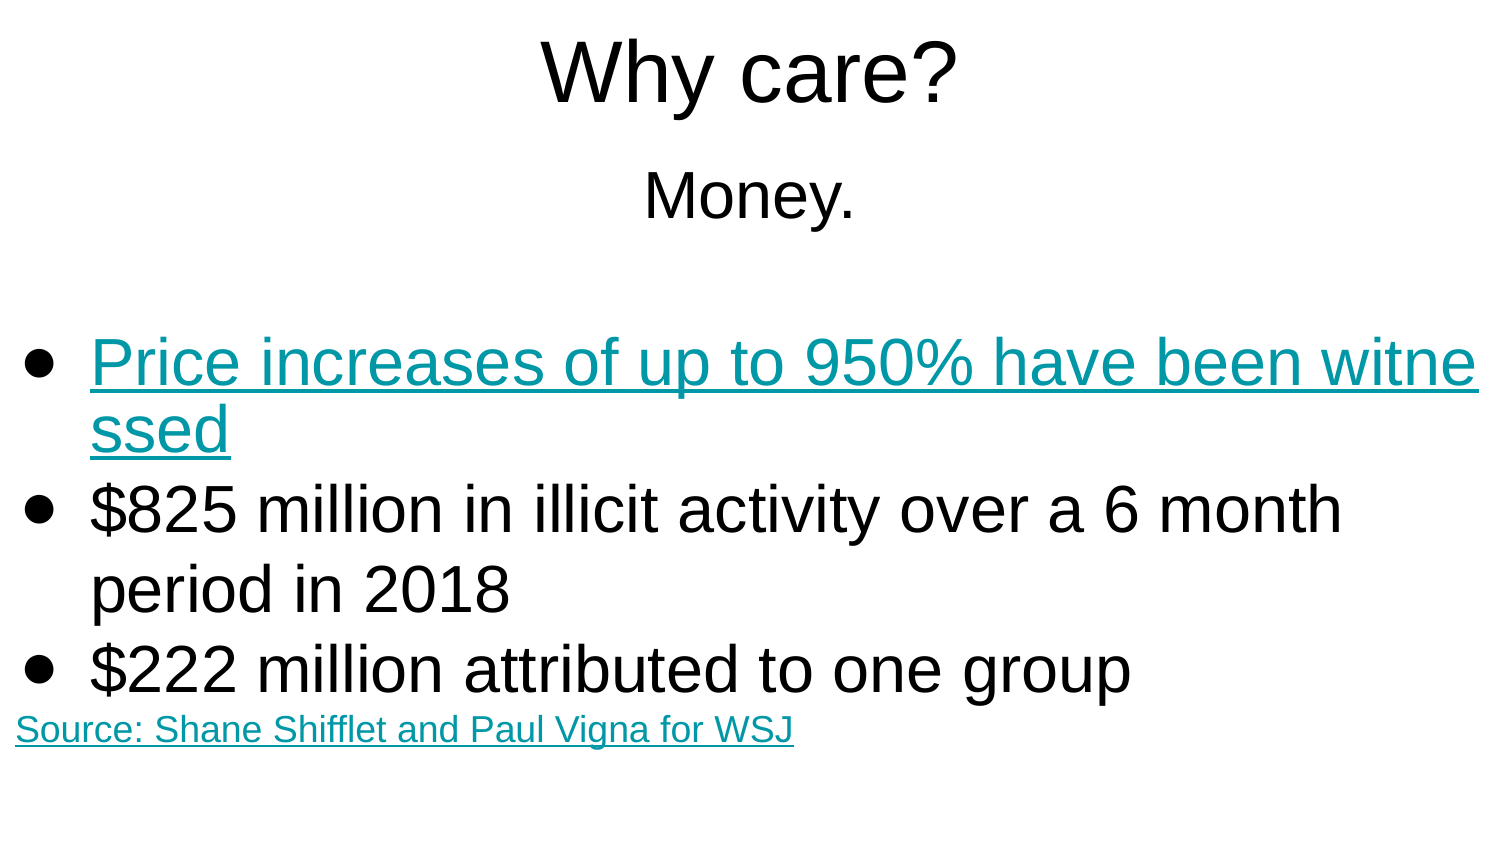

# Why care?

Money.

Price increases of up to 950% have been witnessed
$825 million in illicit activity over a 6 month period in 2018
$222 million attributed to one group
Source: Shane Shifflet and Paul Vigna for WSJ